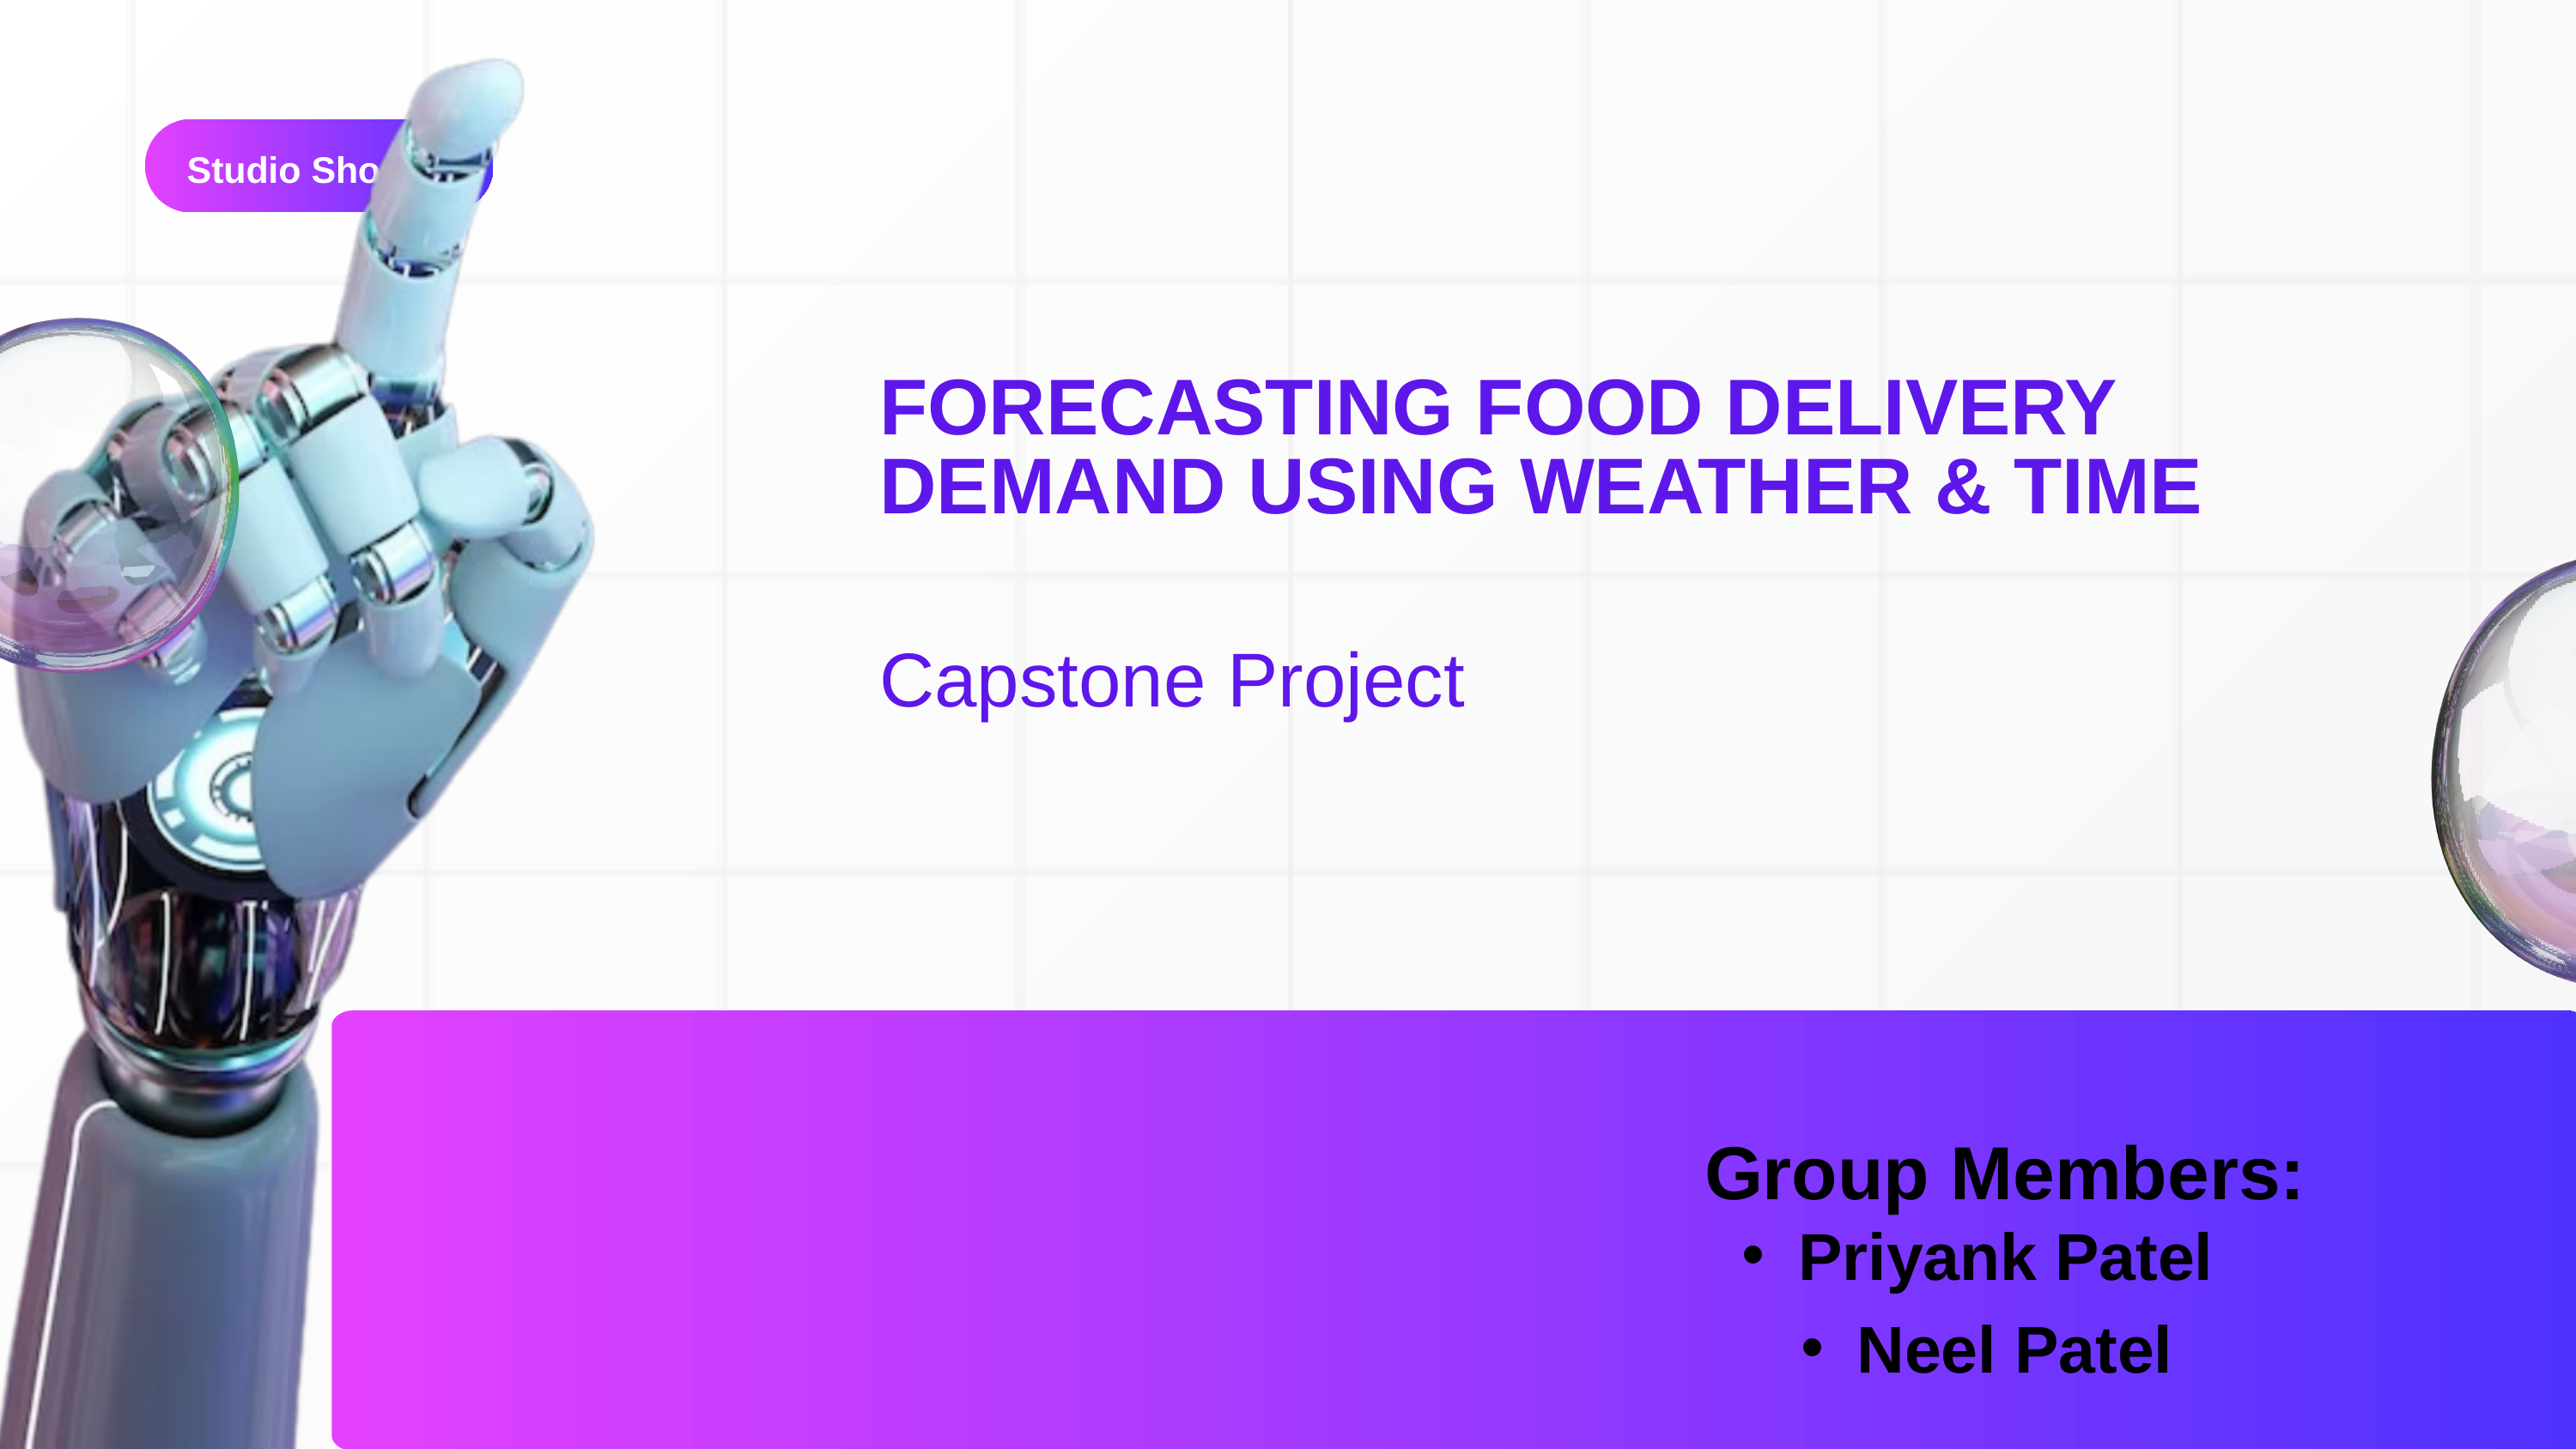

Studio Shodwe

FORECASTING FOOD DELIVERY DEMAND USING WEATHER & TIME

Capstone Project

Group Members:
Priyank Patel
Neel Patel